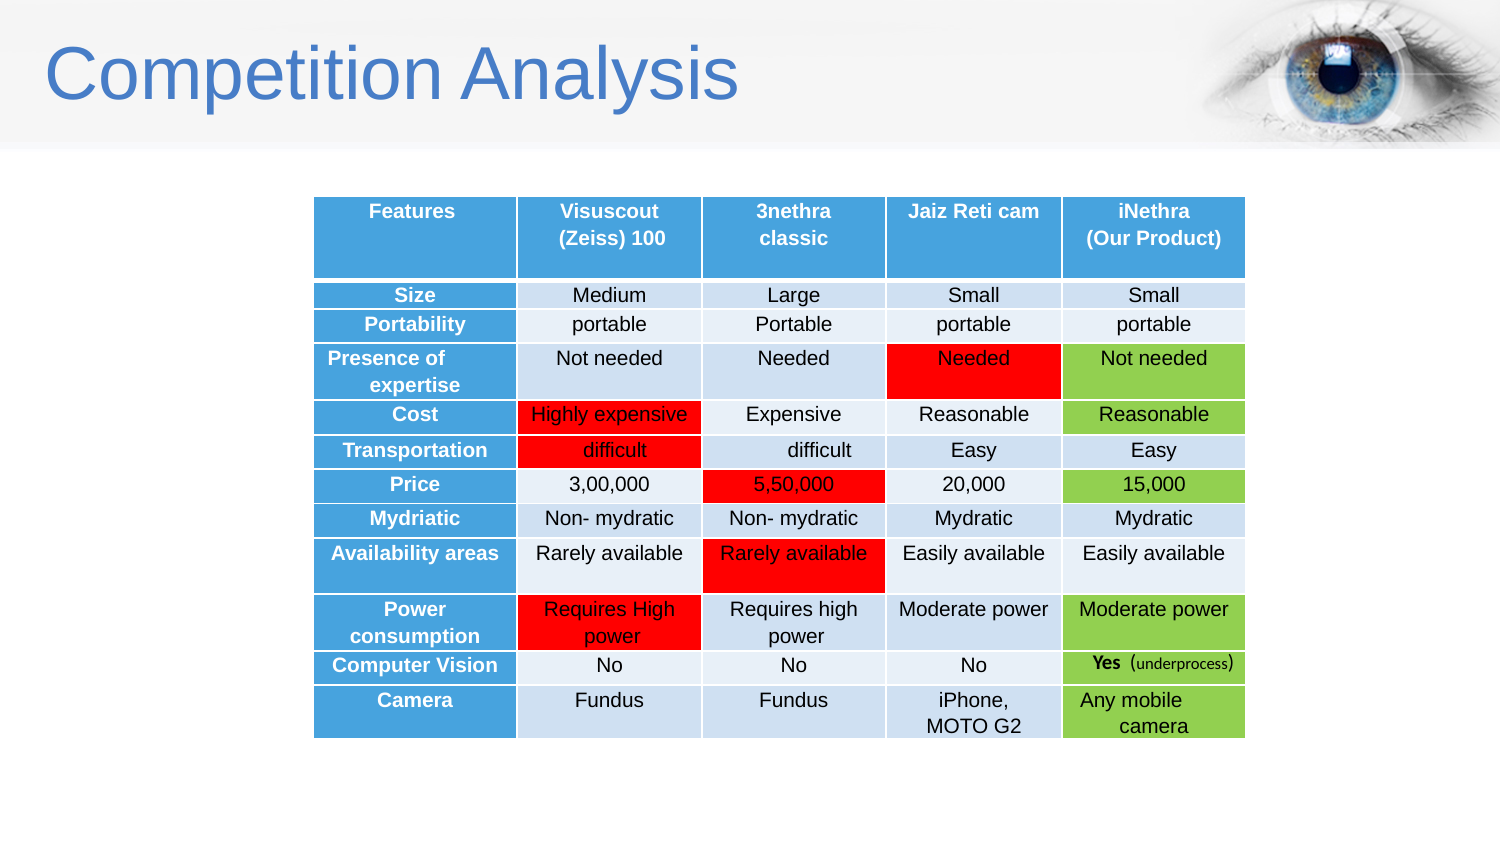

Competition Analysis
| Features | Visuscout (Zeiss) 100 | 3nethra classic | Jaiz Reti cam | iNethra (Our Product) |
| --- | --- | --- | --- | --- |
| Size | Medium | Large | Small | Small |
| Portability | portable | Portable | portable | portable |
| Presence of expertise | Not needed | Needed | Needed | Not needed |
| Cost | Highly expensive | Expensive | Reasonable | Reasonable |
| Transportation | difficult | difficult | Easy | Easy |
| Price | 3,00,000 | 5,50,000 | 20,000 | 15,000 |
| Mydriatic | Non- mydratic | Non- mydratic | Mydratic | Mydratic |
| Availability areas | Rarely available | Rarely available | Easily available | Easily available |
| Power consumption | Requires High power | Requires high power | Moderate power | Moderate power |
| Computer Vision | No | No | No | Yes (underprocess) |
| Camera | Fundus | Fundus | iPhone, MOTO G2 | Any mobile camera |